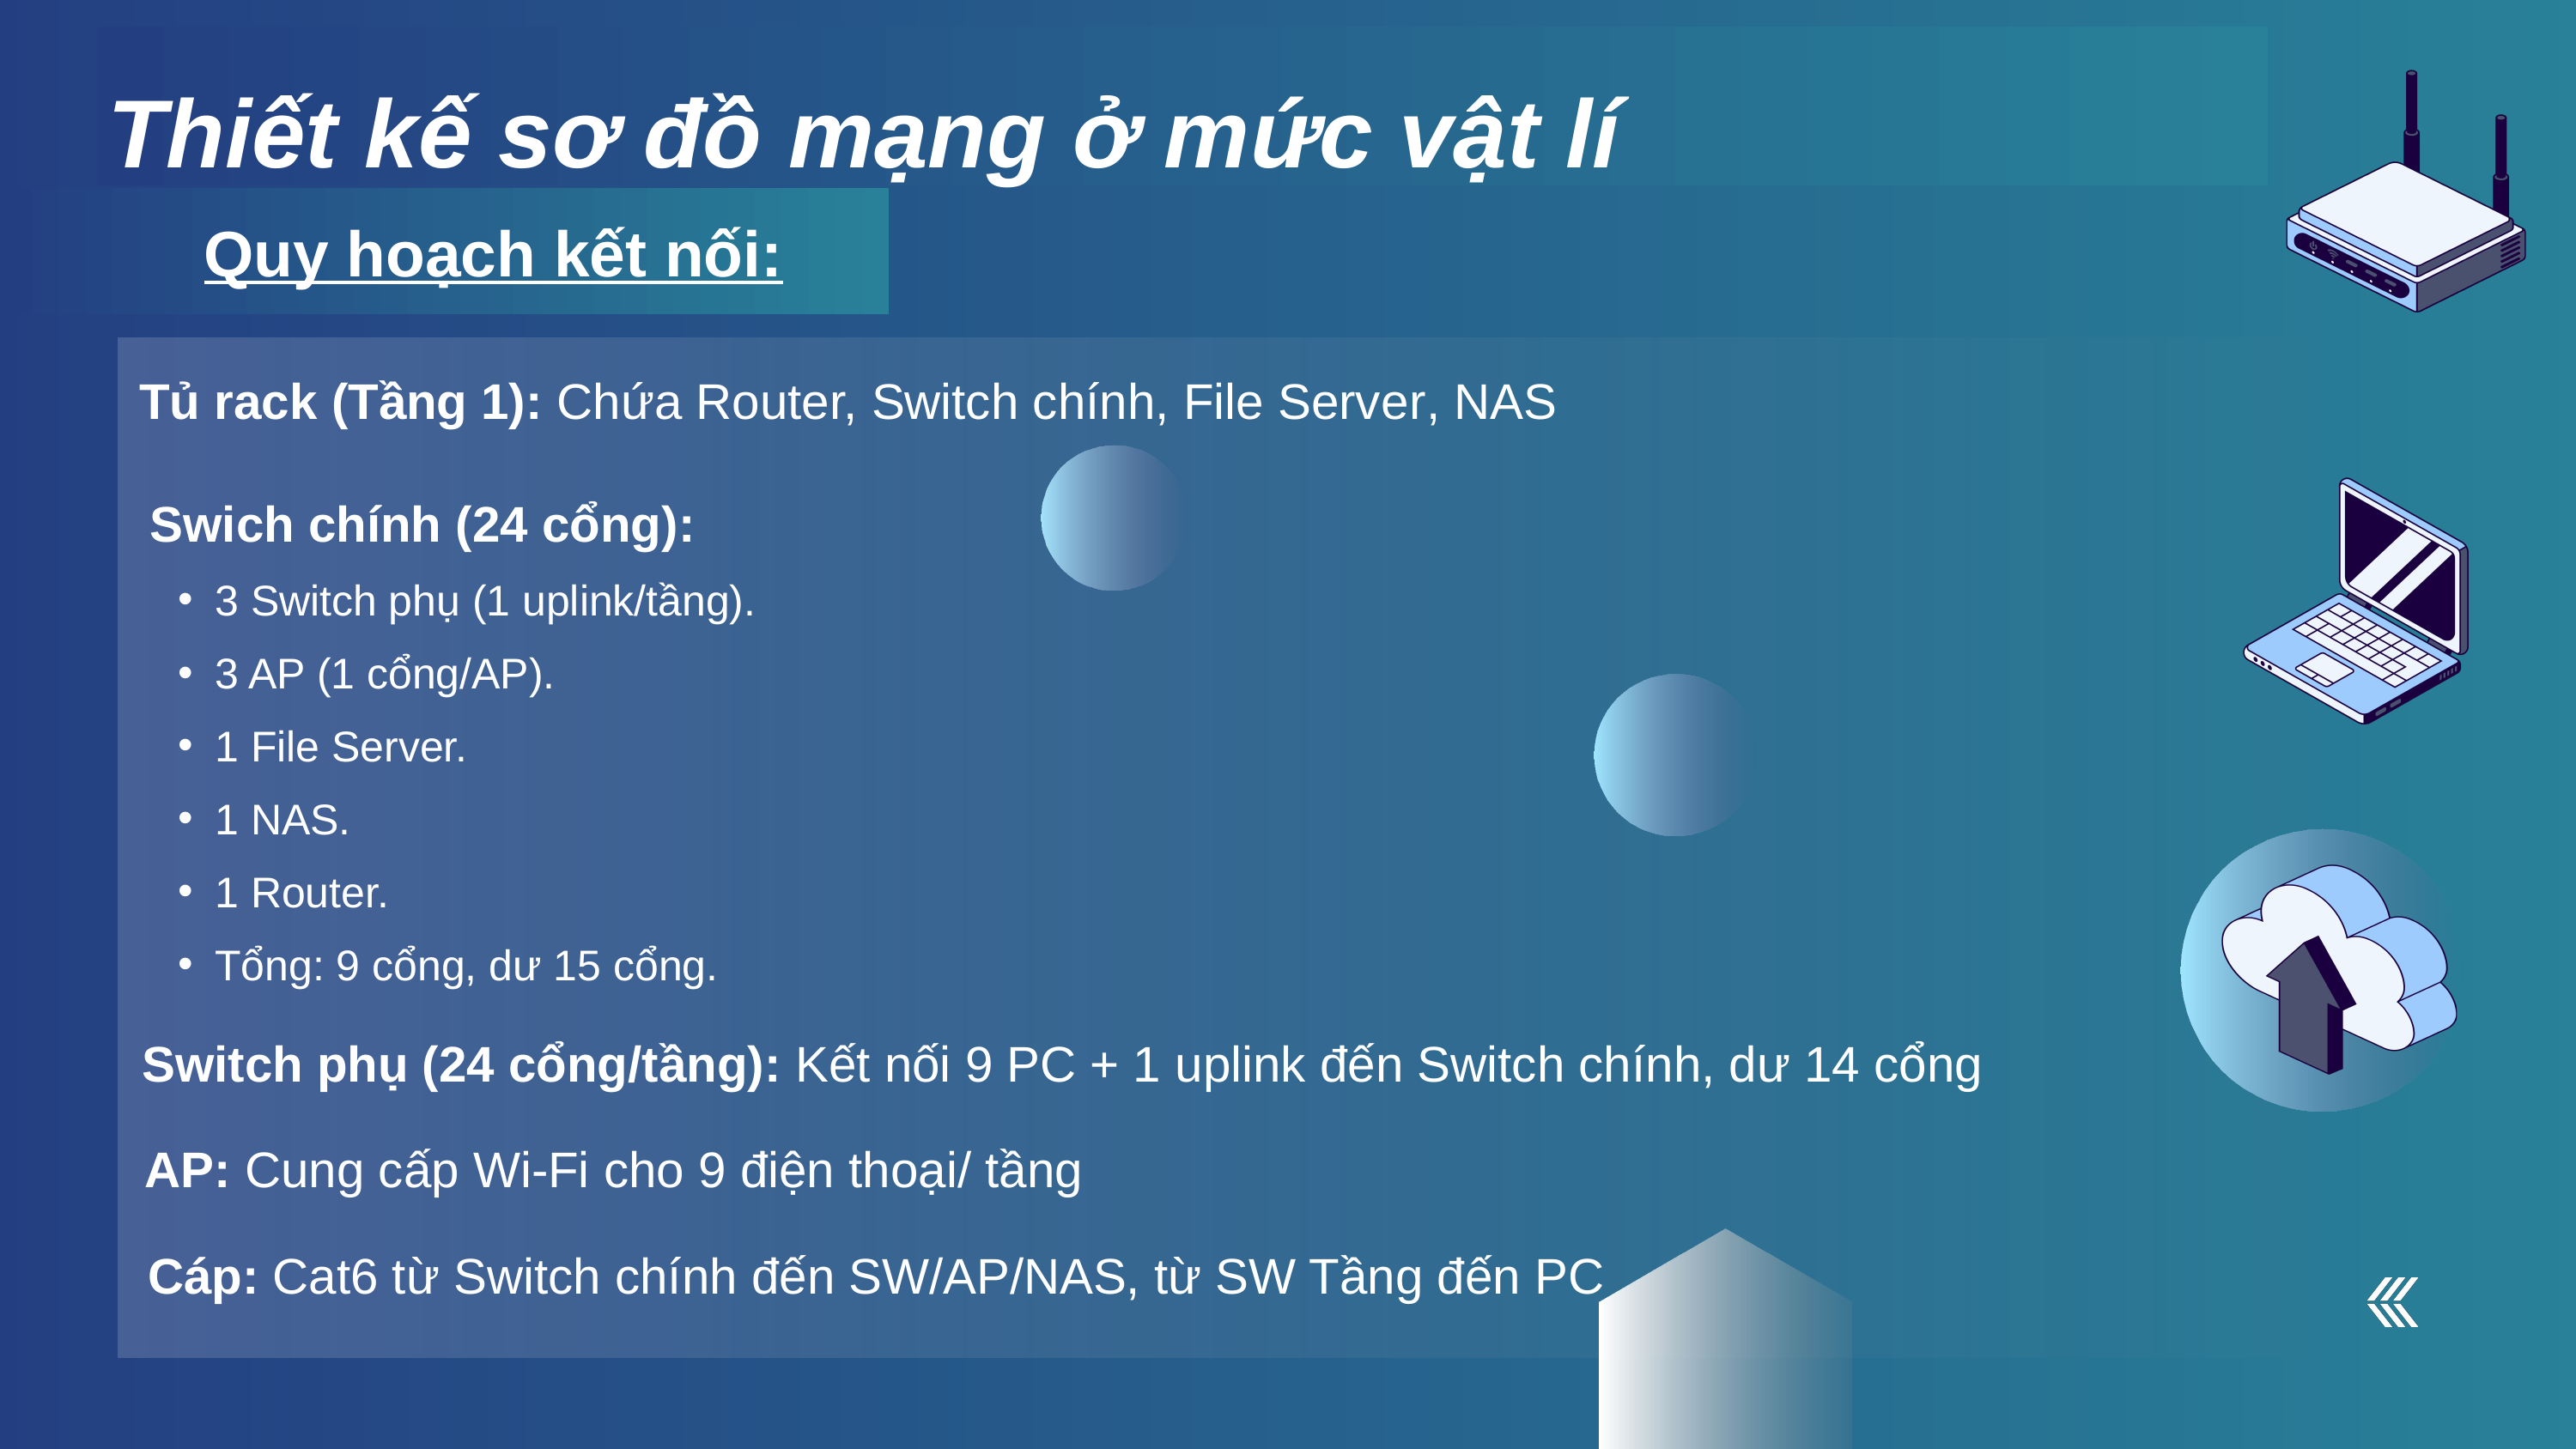

Thiết kế sơ đồ mạng ở mức vật lí

Quy hoạch kết nối:

Tủ rack (Tầng 1): Chứa Router, Switch chính, File Server, NAS

Swich chính (24 cổng):

3 Switch phụ (1 uplink/tầng).
3 AP (1 cổng/AP).
1 File Server.
1 NAS.
1 Router.
Tổng: 9 cổng, dư 15 cổng.

Switch phụ (24 cổng/tầng): Kết nối 9 PC + 1 uplink đến Switch chính, dư 14 cổng
AP: Cung cấp Wi-Fi cho 9 điện thoại/ tầng

Cáp: Cat6 từ Switch chính đến SW/AP/NAS, từ SW Tầng đến PC